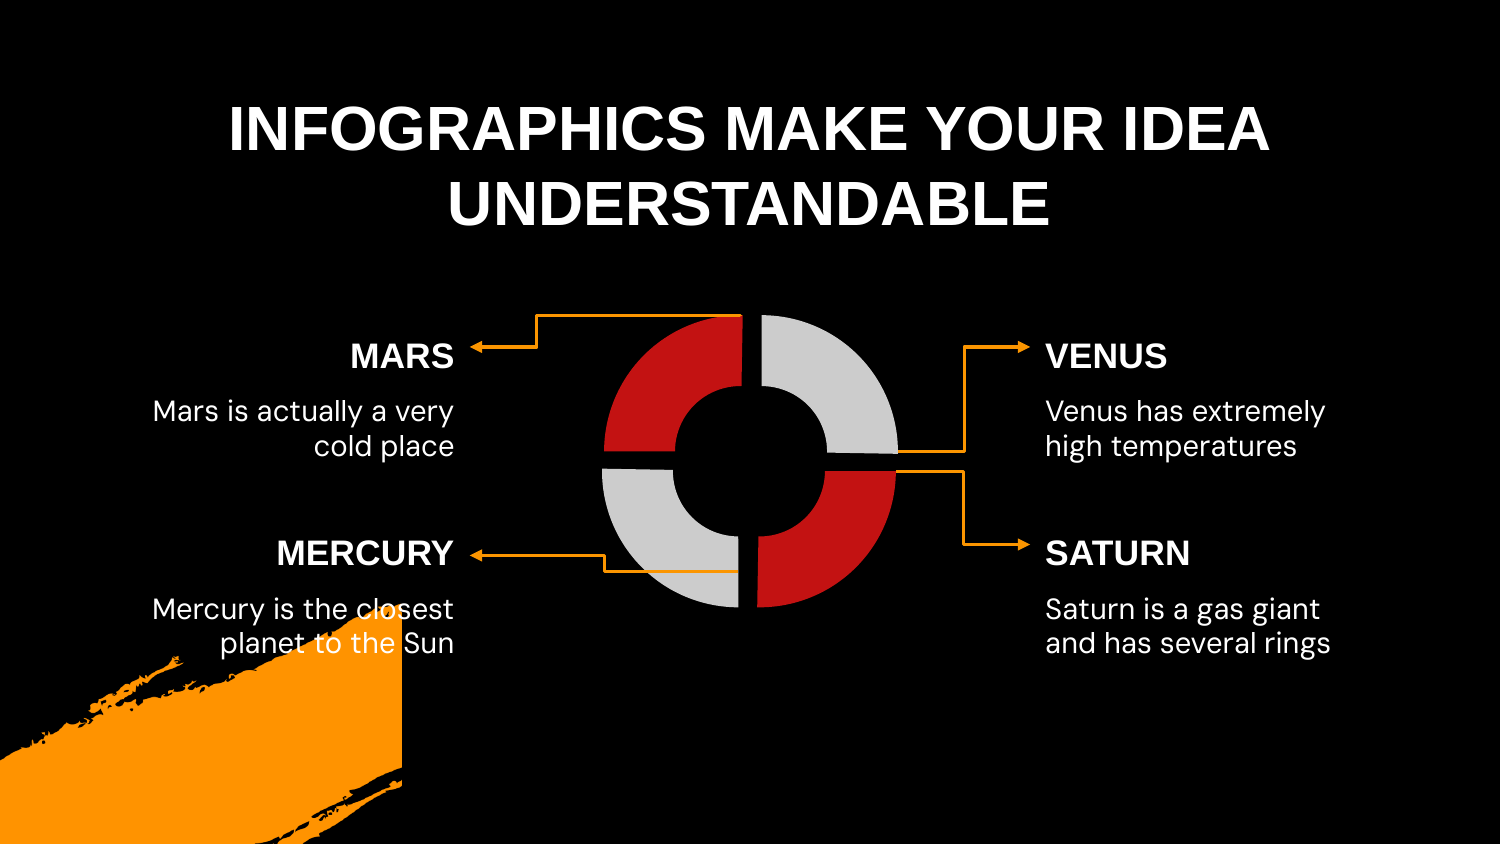

# INFOGRAPHICS MAKE YOUR IDEA UNDERSTANDABLE
MARS
VENUS

Mars is actually a very cold place
Venus has extremely high temperatures
MERCURY
SATURN
Mercury is the closest planet to the Sun
Saturn is a gas giant and has several rings